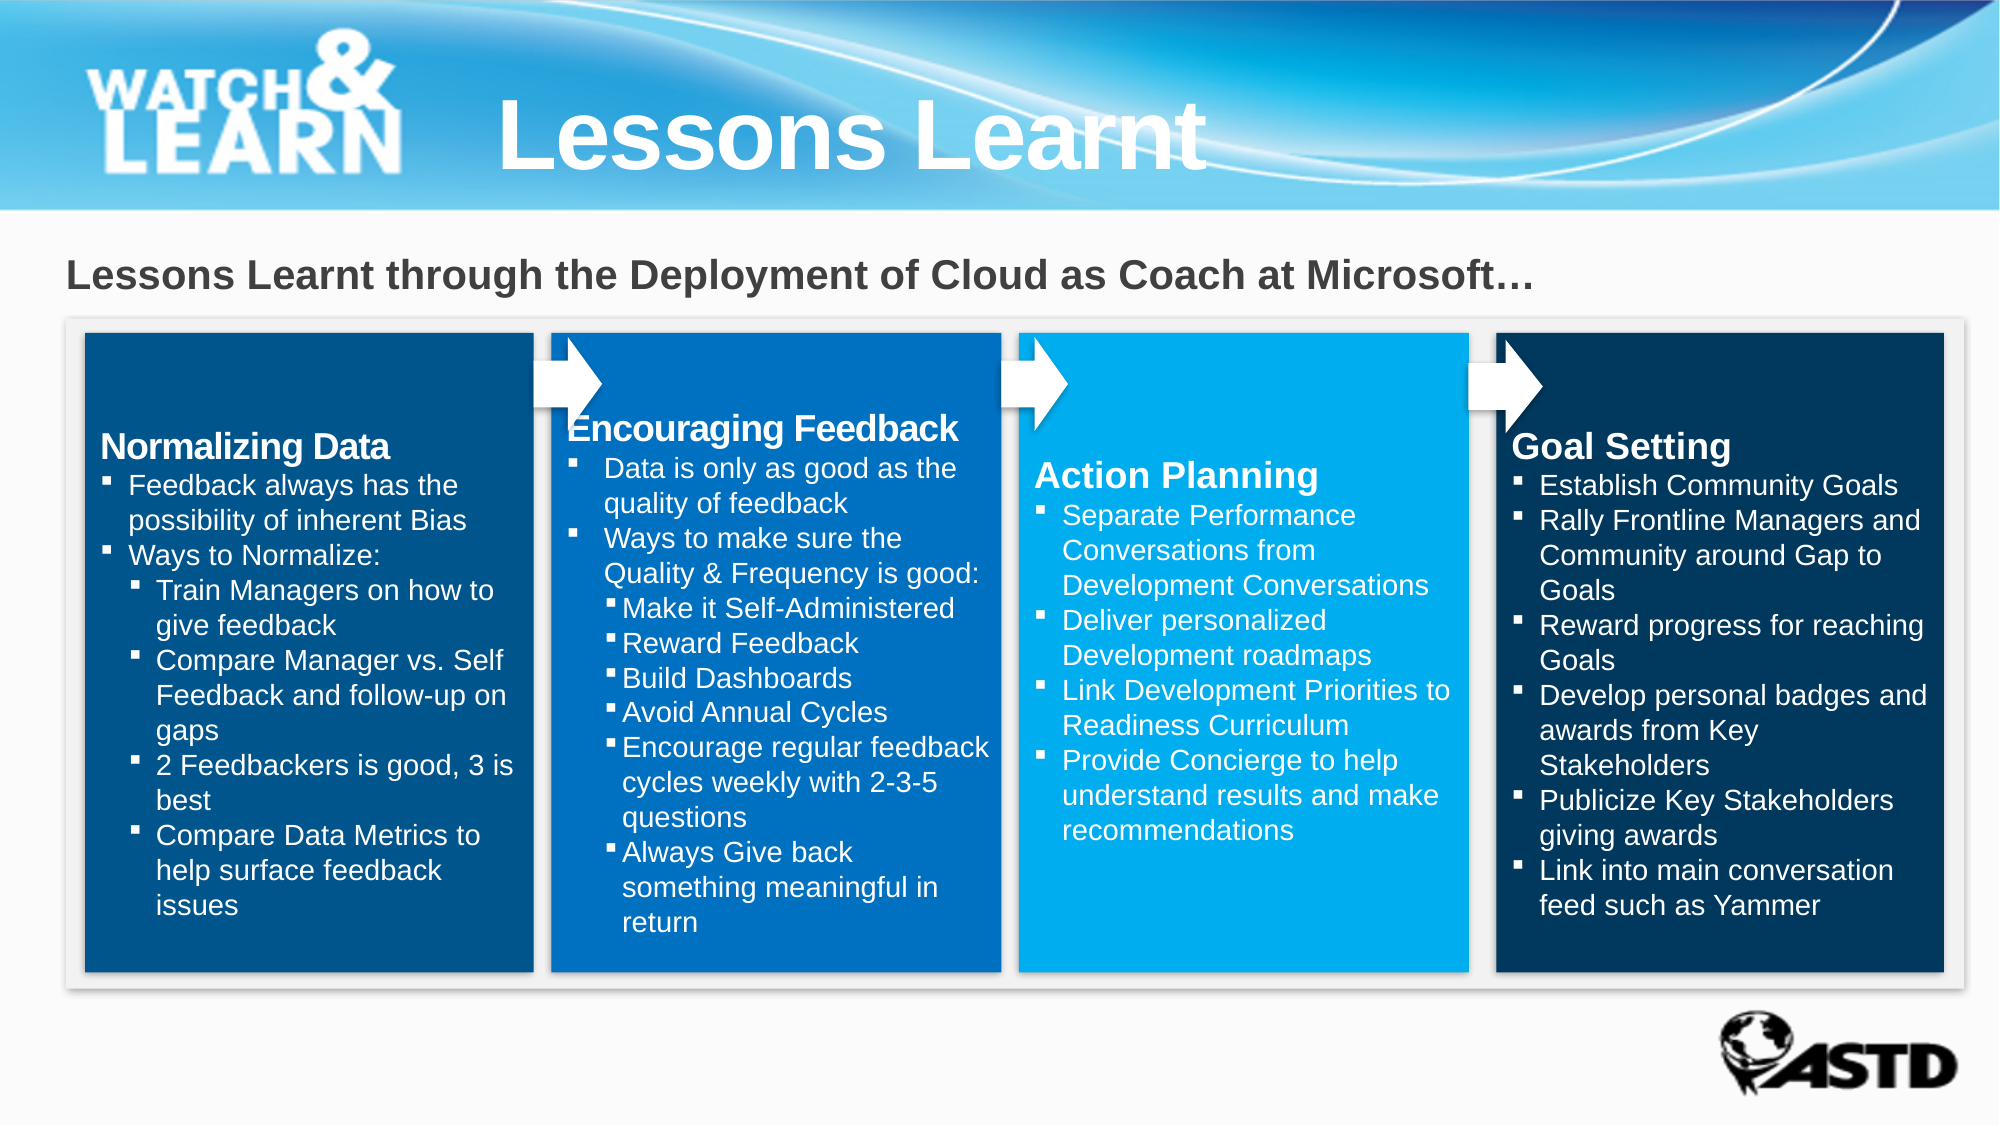

# Lessons Learnt
Lessons Learnt through the Deployment of Cloud as Coach at Microsoft…

Normalizing Data
Feedback always has the possibility of inherent Bias
Ways to Normalize:
Train Managers on how to give feedback
Compare Manager vs. Self Feedback and follow-up on gaps
2 Feedbackers is good, 3 is best
Compare Data Metrics to help surface feedback issues

Encouraging Feedback
Data is only as good as the quality of feedback
Ways to make sure the Quality & Frequency is good:
Make it Self-Administered
Reward Feedback
Build Dashboards
Avoid Annual Cycles
Encourage regular feedback cycles weekly with 2-3-5 questions
Always Give back something meaningful in return
Action Planning
Separate Performance Conversations from Development Conversations
Deliver personalized Development roadmaps
Link Development Priorities to Readiness Curriculum
Provide Concierge to help understand results and make recommendations

Goal Setting
Establish Community Goals
Rally Frontline Managers and Community around Gap to Goals
Reward progress for reaching Goals
Develop personal badges and awards from Key Stakeholders
Publicize Key Stakeholders giving awards
Link into main conversation feed such as Yammer